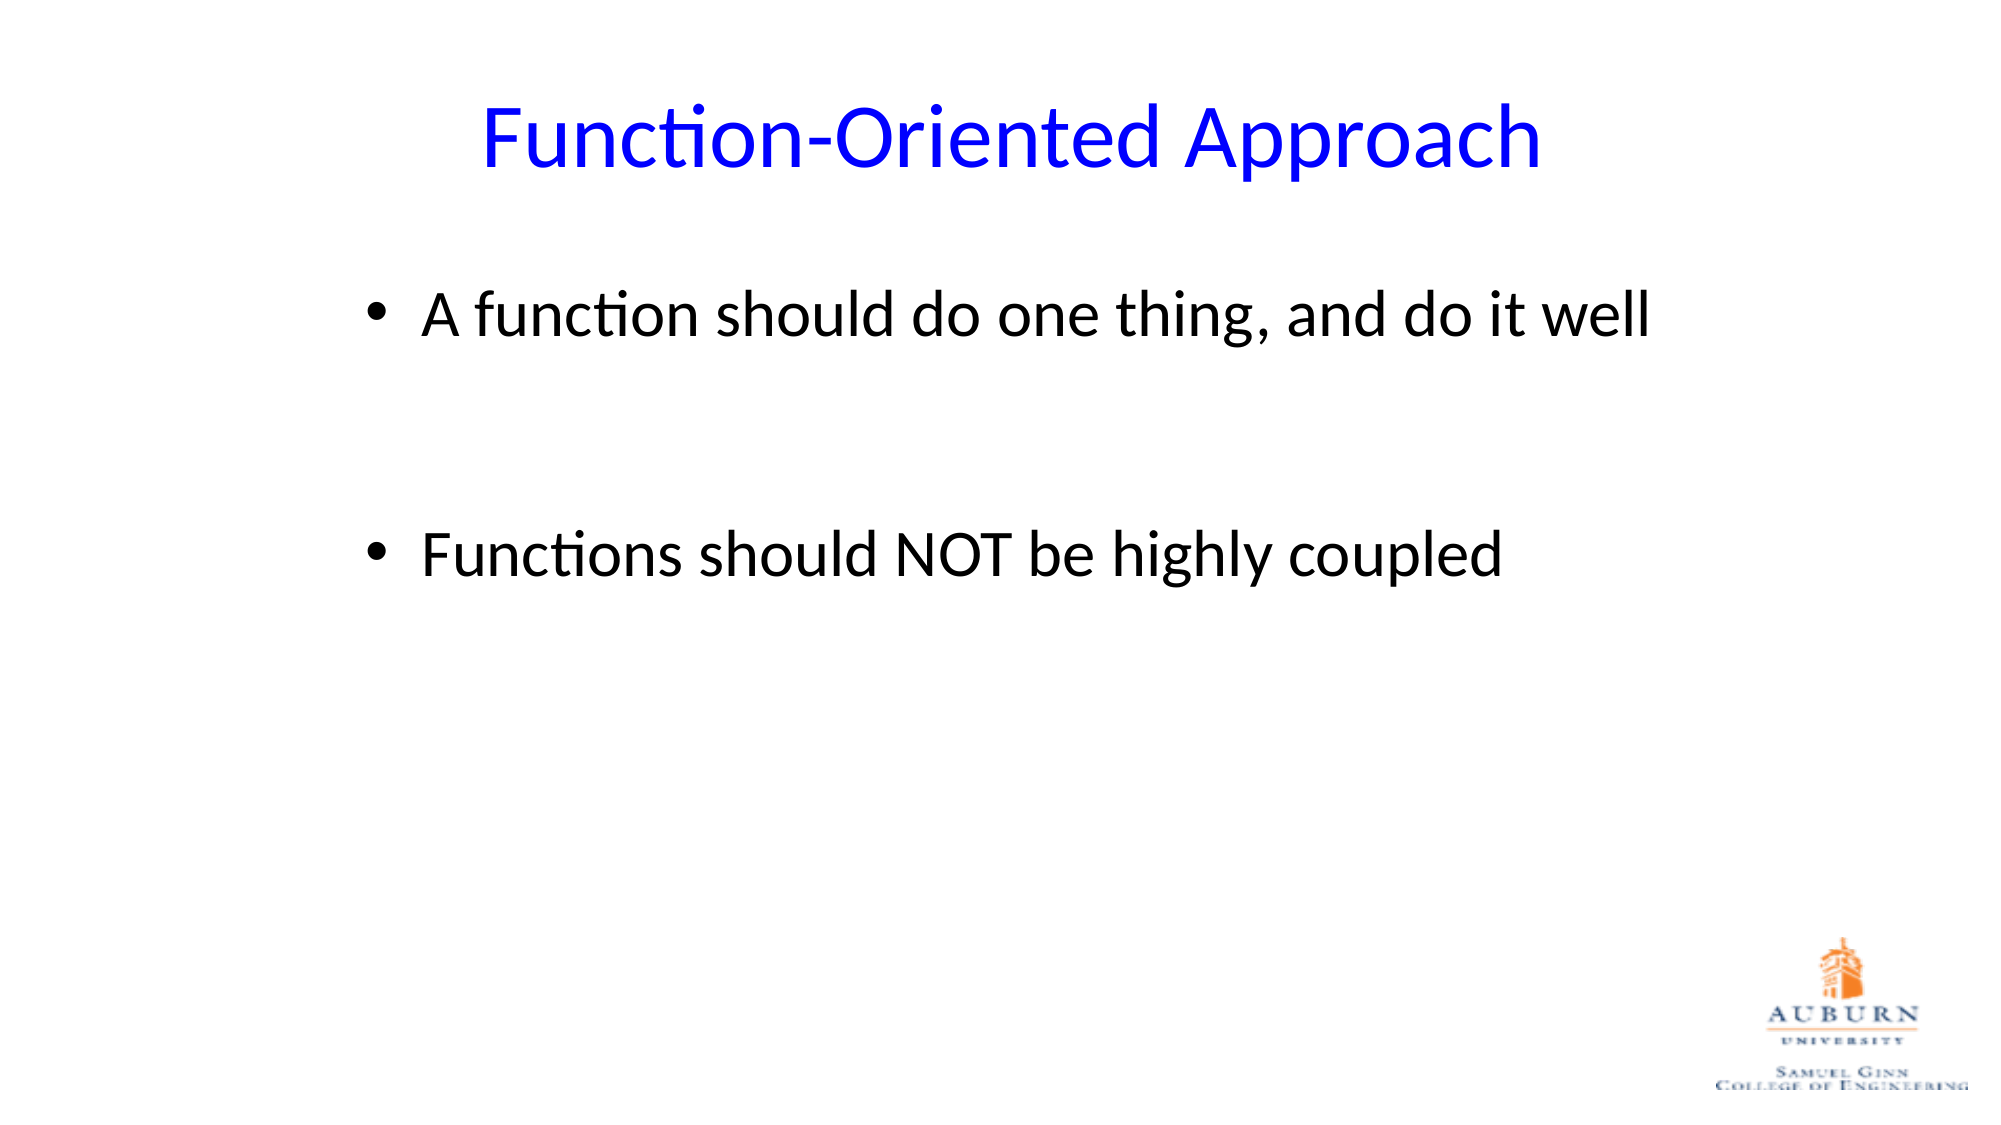

# Function-Oriented Approach
A function should do one thing, and do it well

Functions should NOT be highly coupled